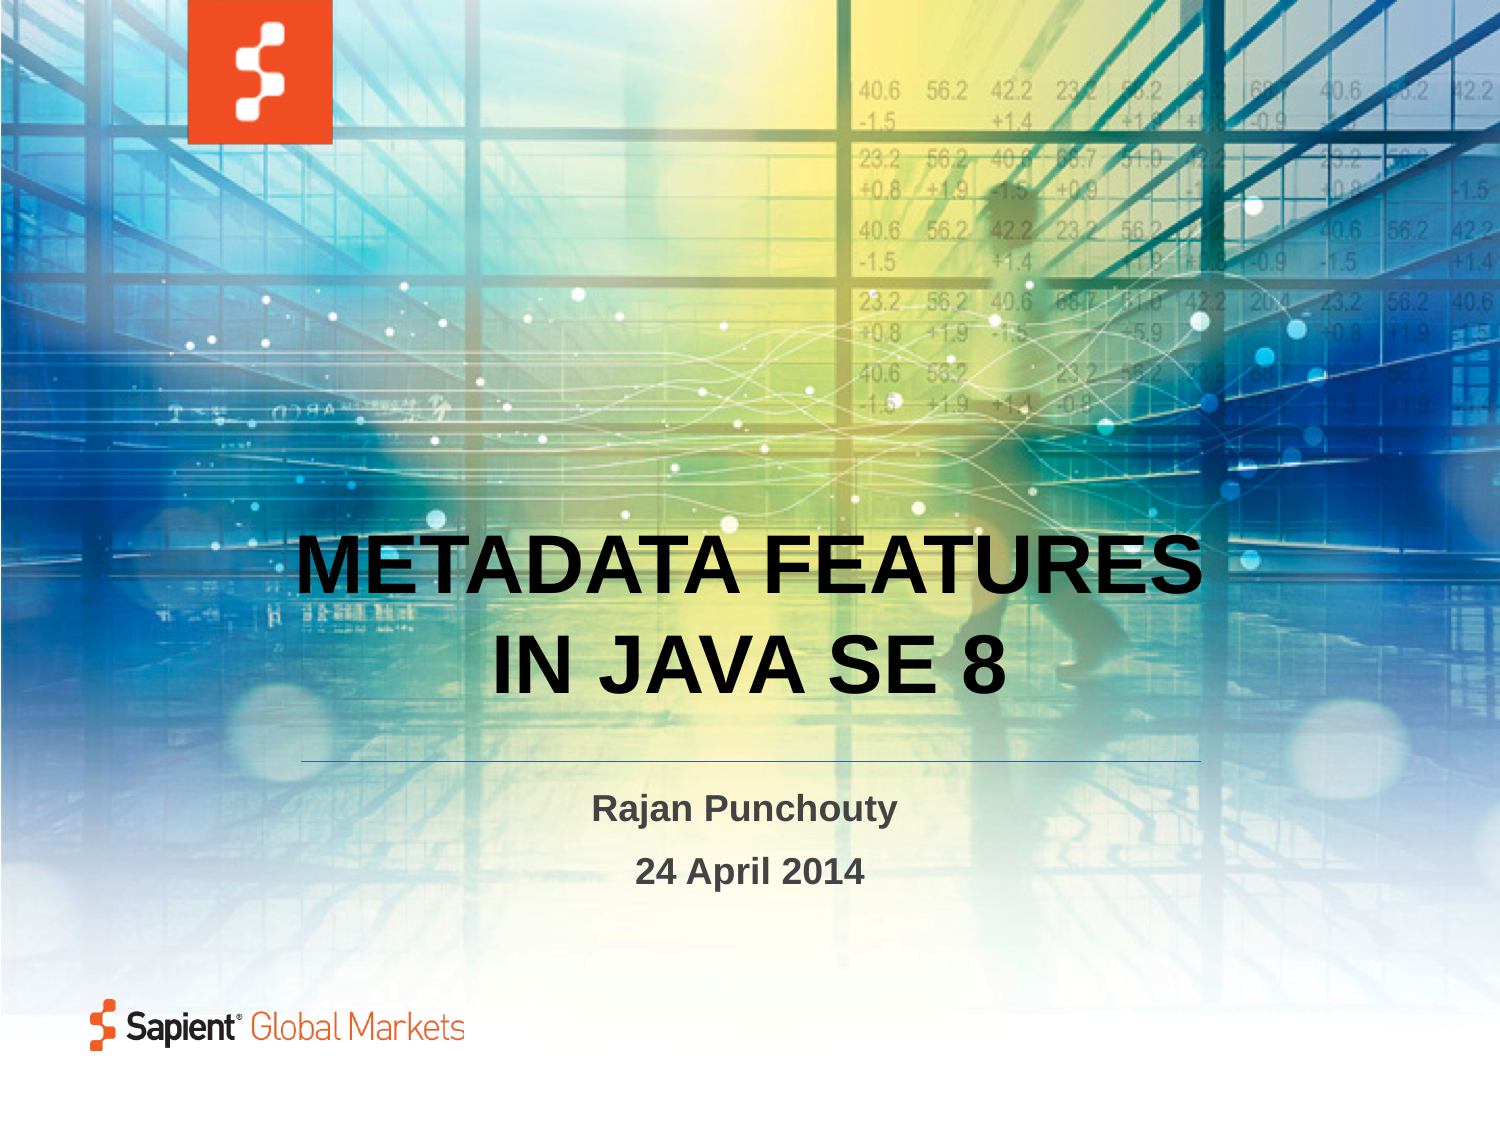

# Metadata Features in Java SE 8
Rajan Punchouty
24 April 2014